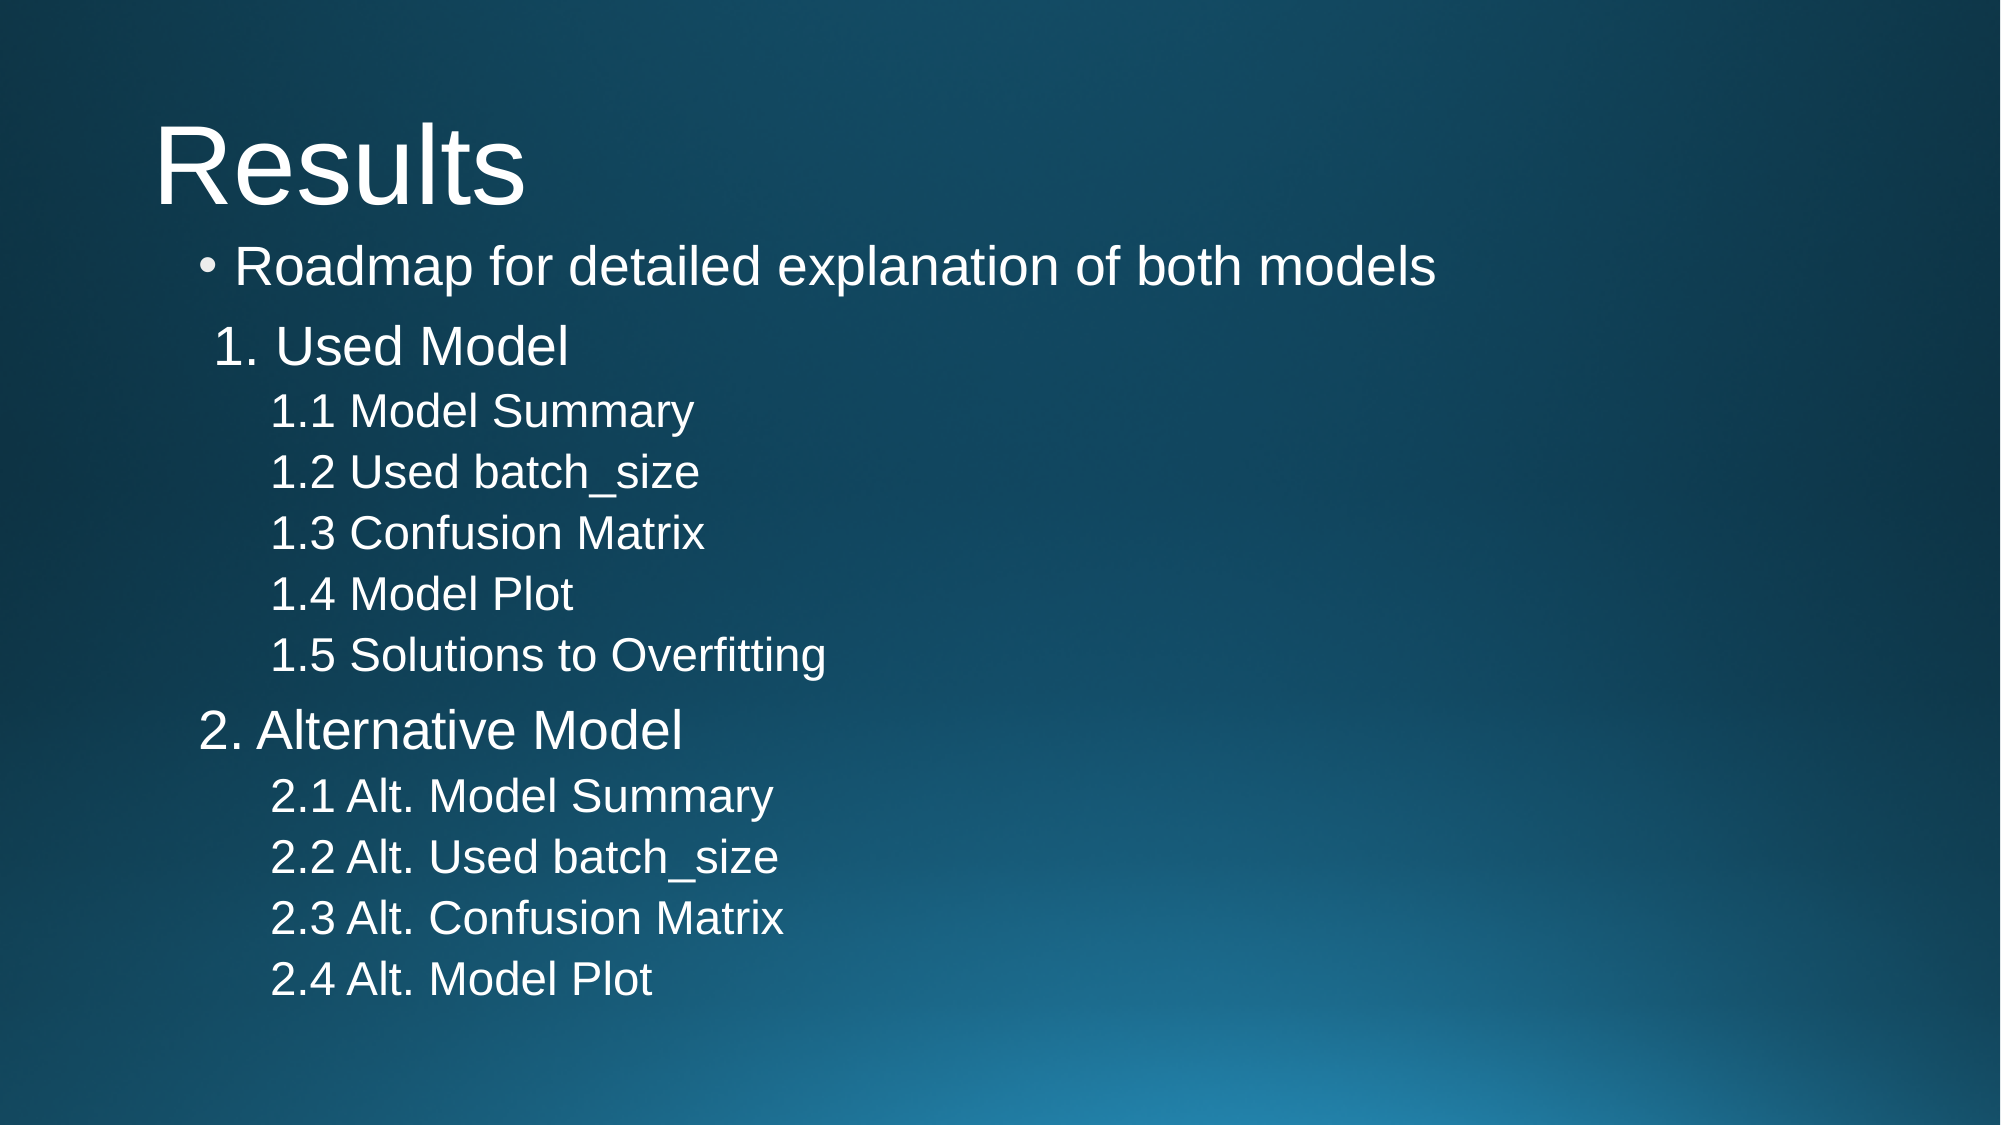

# Results
Roadmap for detailed explanation of both models
 1. Used Model
1.1 Model Summary
1.2 Used batch_size
1.3 Confusion Matrix
1.4 Model Plot
1.5 Solutions to Overfitting
2. Alternative Model
2.1 Alt. Model Summary
2.2 Alt. Used batch_size
2.3 Alt. Confusion Matrix
2.4 Alt. Model Plot